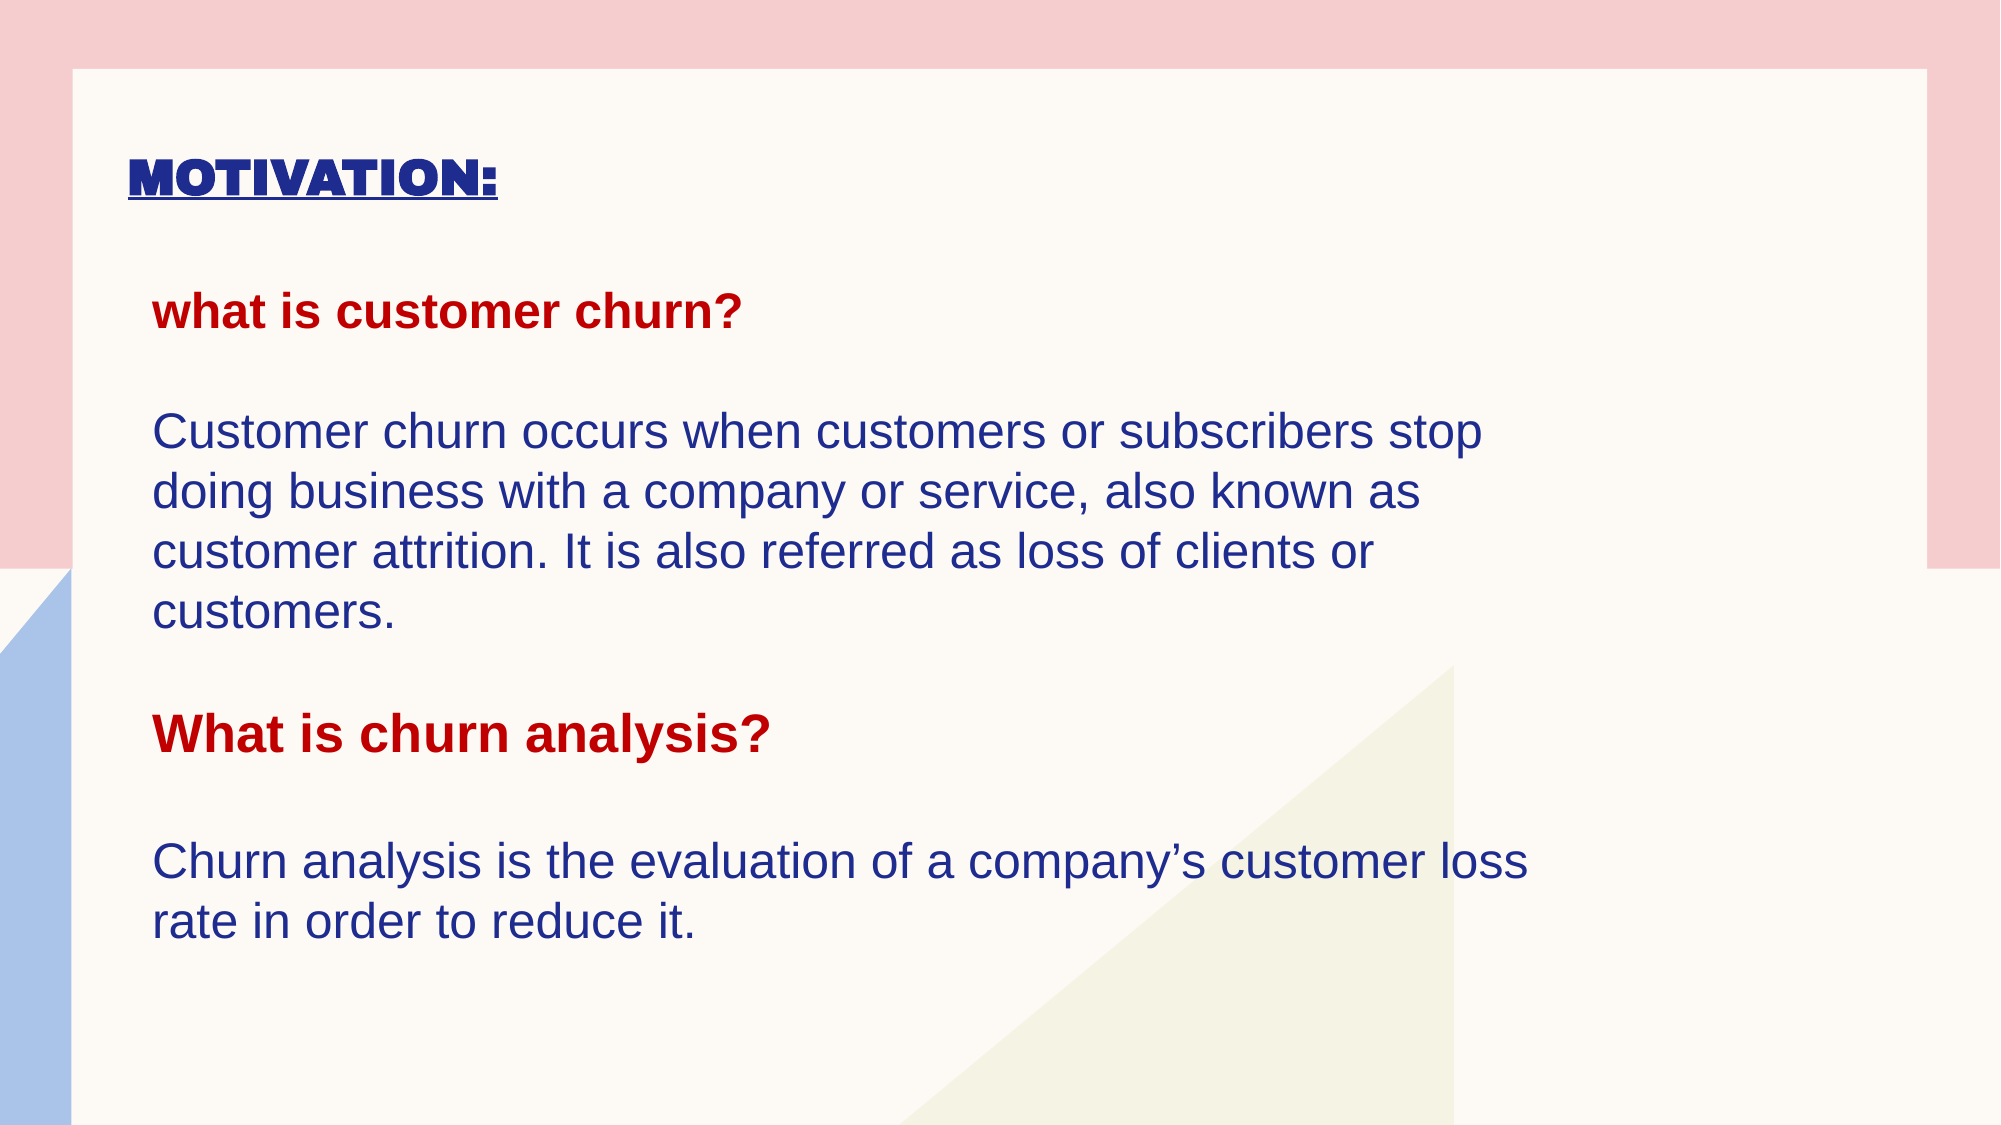

# MOTIVATION:
what is customer churn?

Customer churn occurs when customers or subscribers stop doing business with a company or service, also known as customer attrition. It is also referred as loss of clients or customers.

What is churn analysis?

Churn analysis is the evaluation of a company’s customer loss rate in order to reduce it.